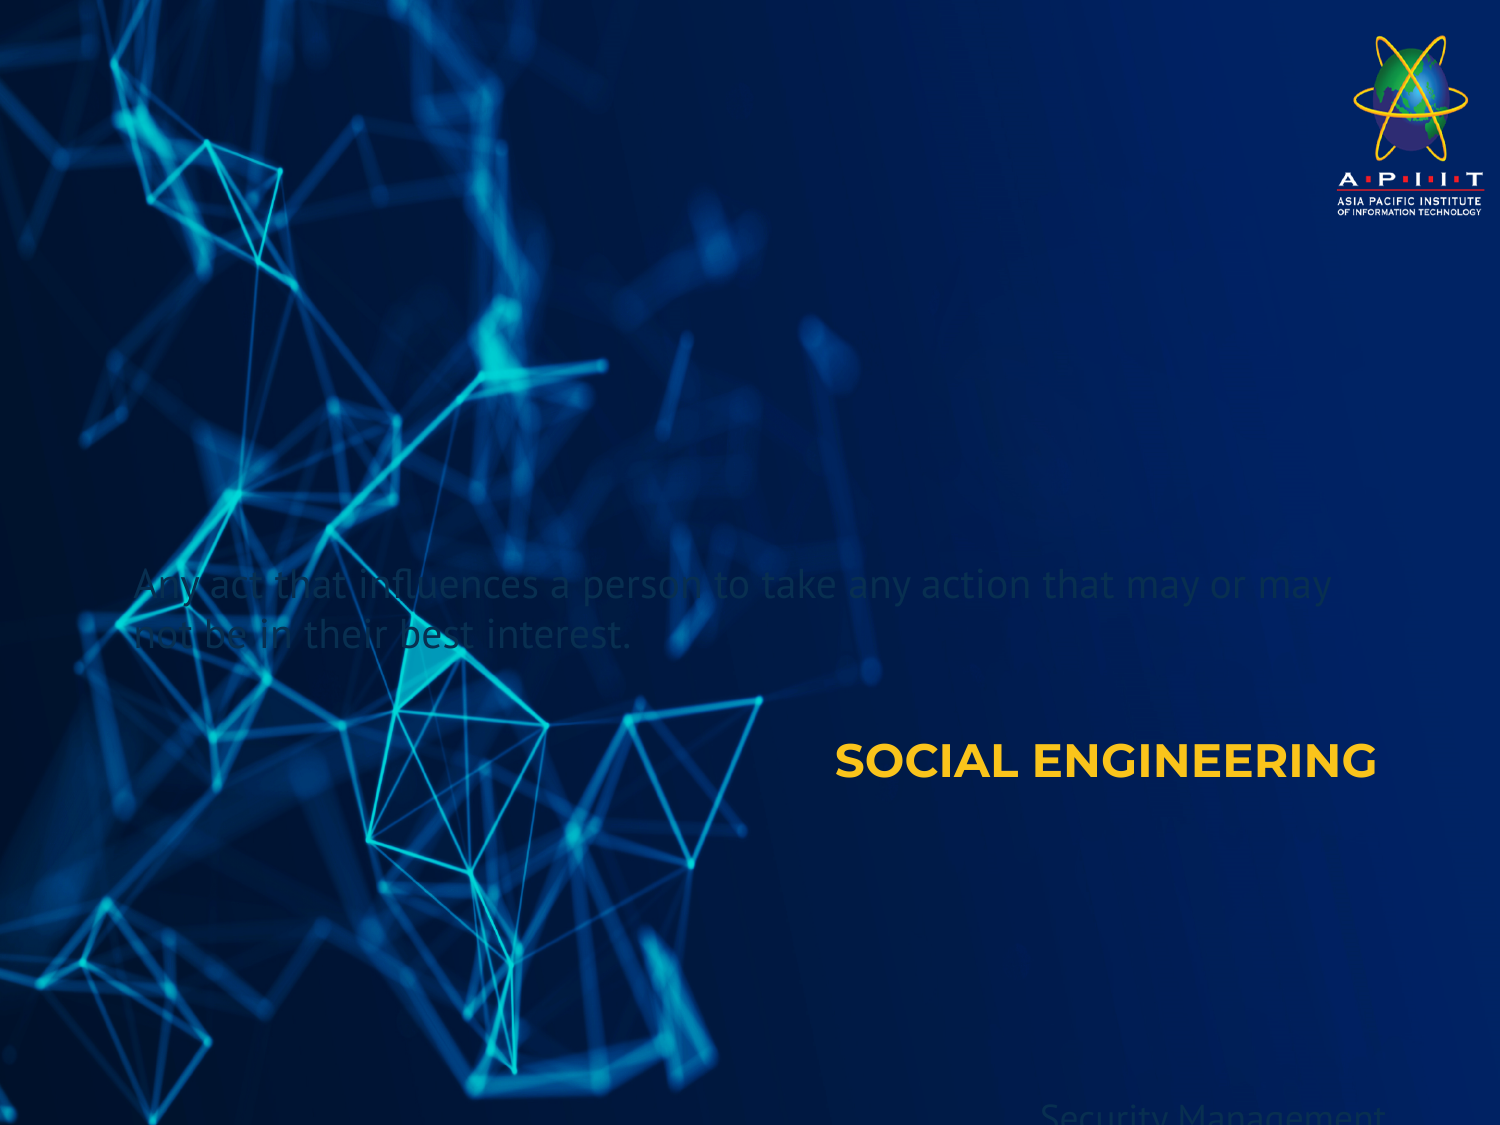

Any act that influences a person to take any action that may or may not be in their best interest.

# Social Engineering
Security Management